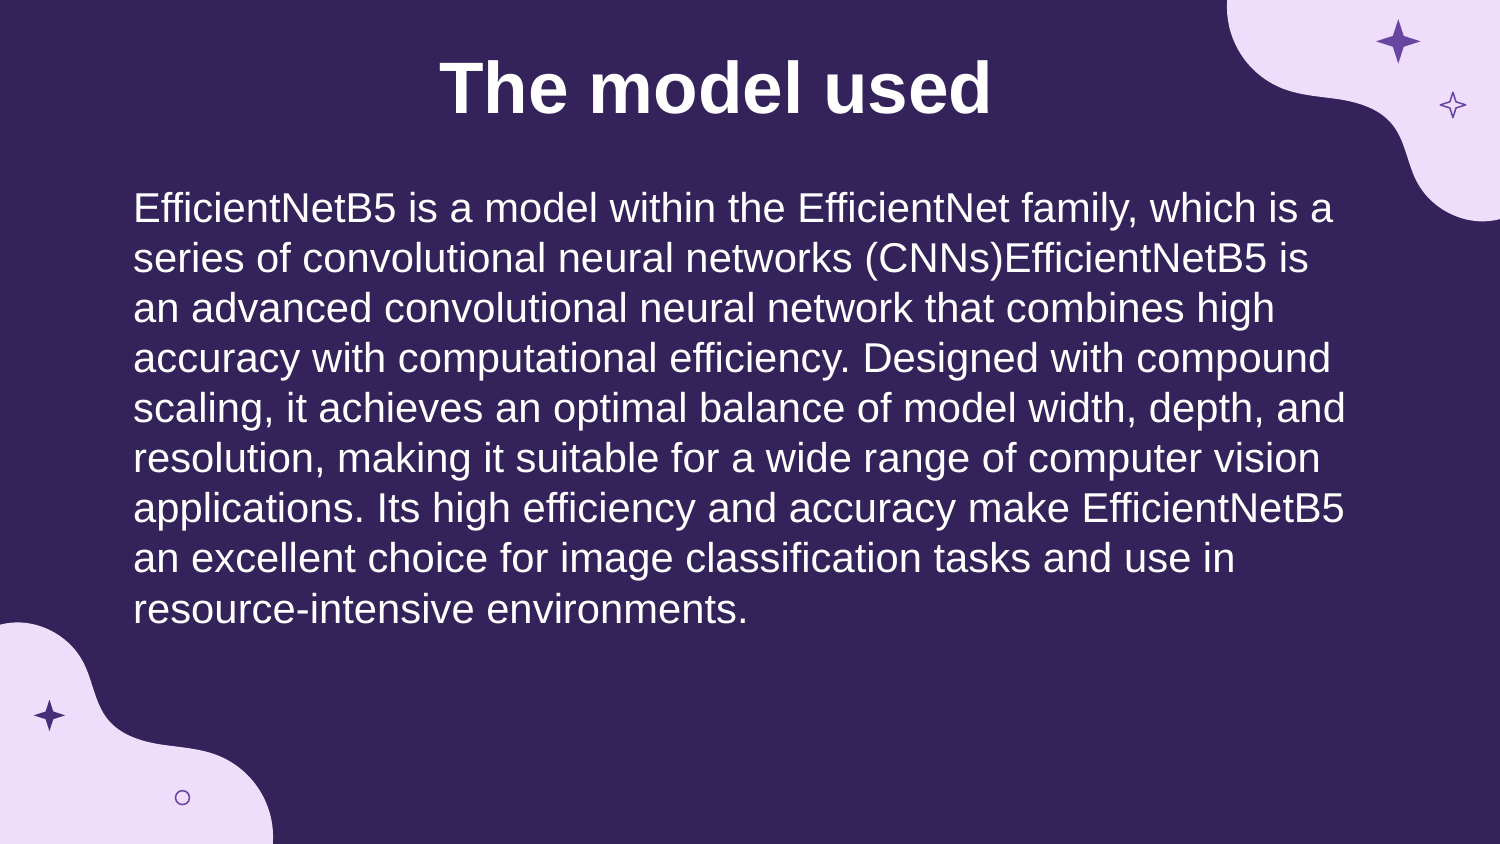

The model used
EfficientNetB5 is a model within the EfficientNet family, which is a series of convolutional neural networks (CNNs)EfficientNetB5 is an advanced convolutional neural network that combines high accuracy with computational efficiency. Designed with compound scaling, it achieves an optimal balance of model width, depth, and resolution, making it suitable for a wide range of computer vision applications. Its high efficiency and accuracy make EfficientNetB5 an excellent choice for image classification tasks and use in resource-intensive environments.